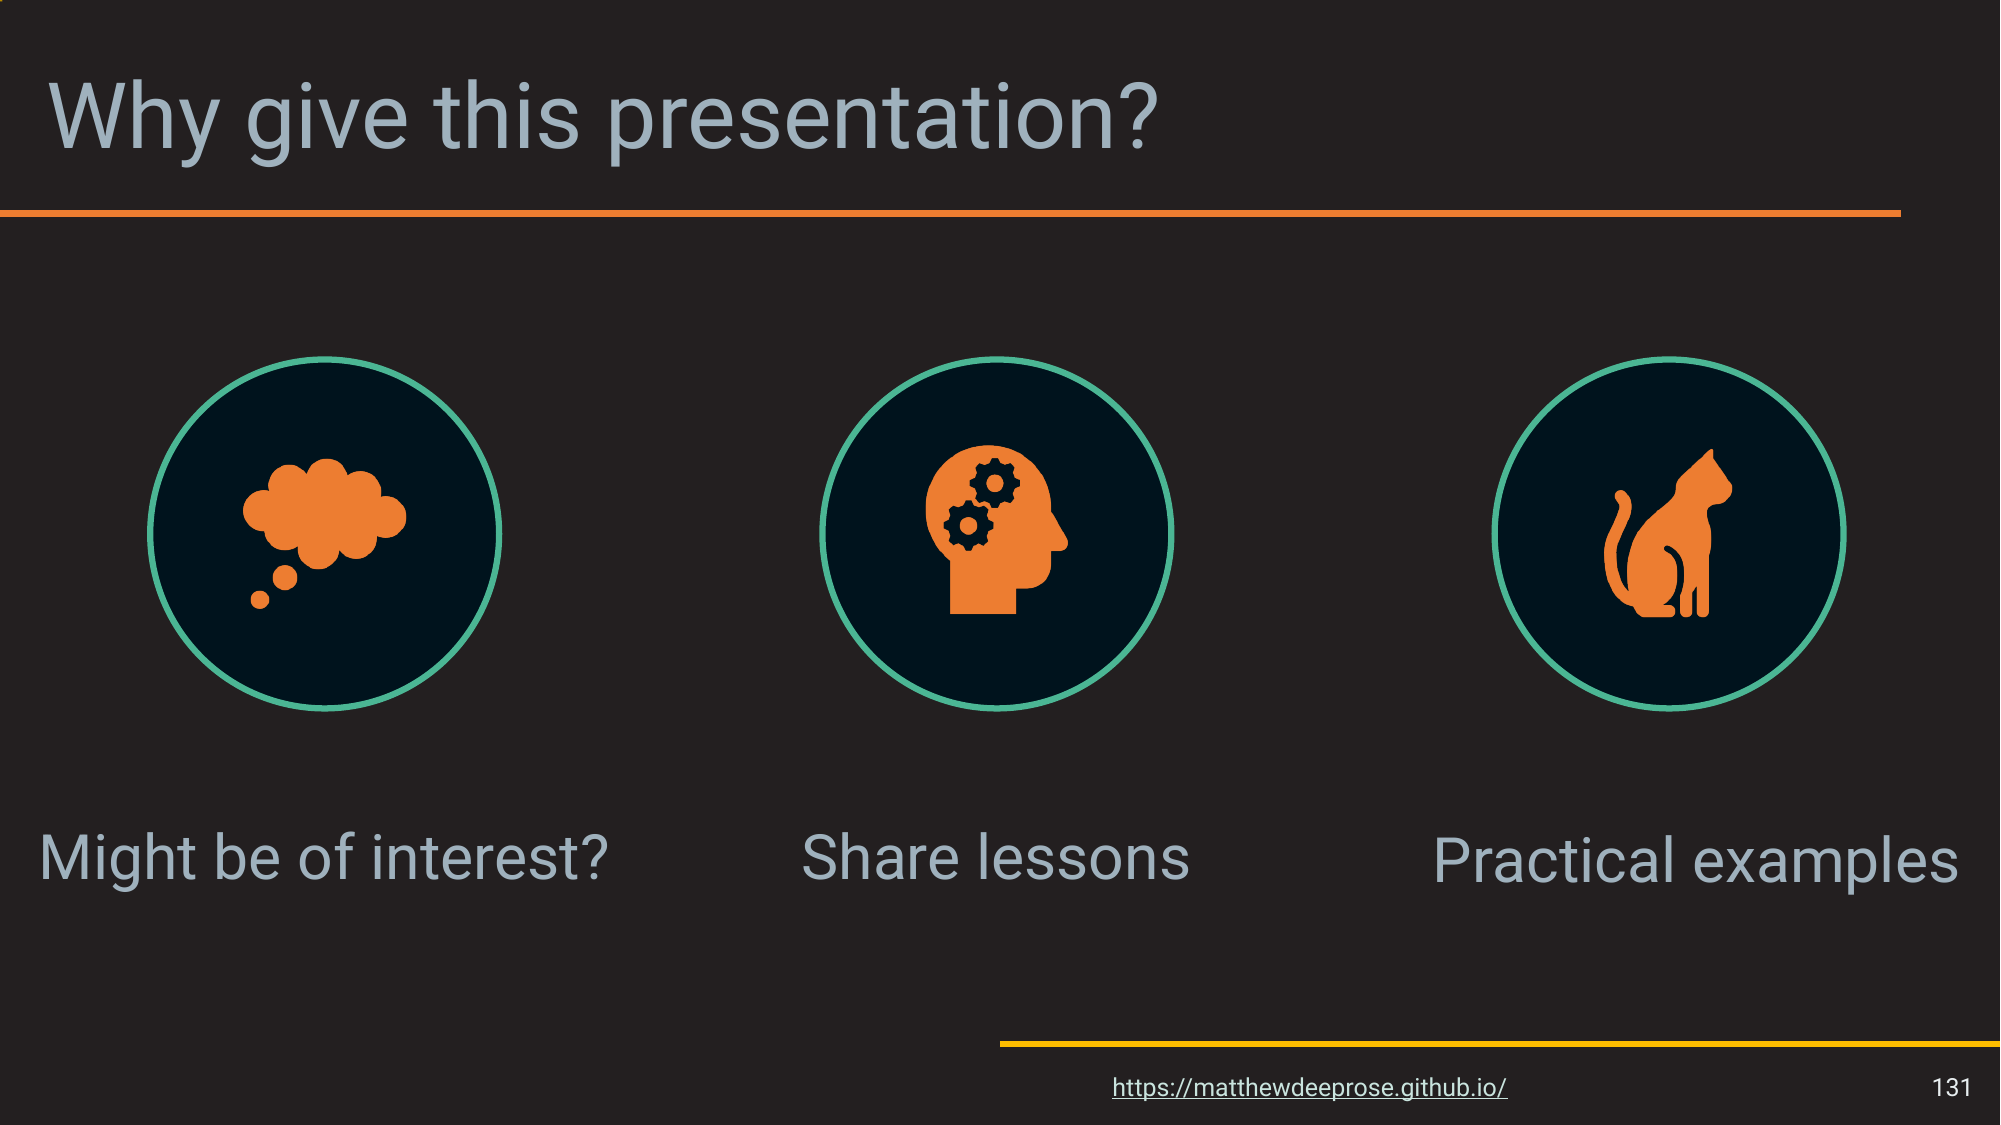

# Why give this presentation?
Might be of interest?
Share lessons
Practical examples
131
https://matthewdeeprose.github.io/